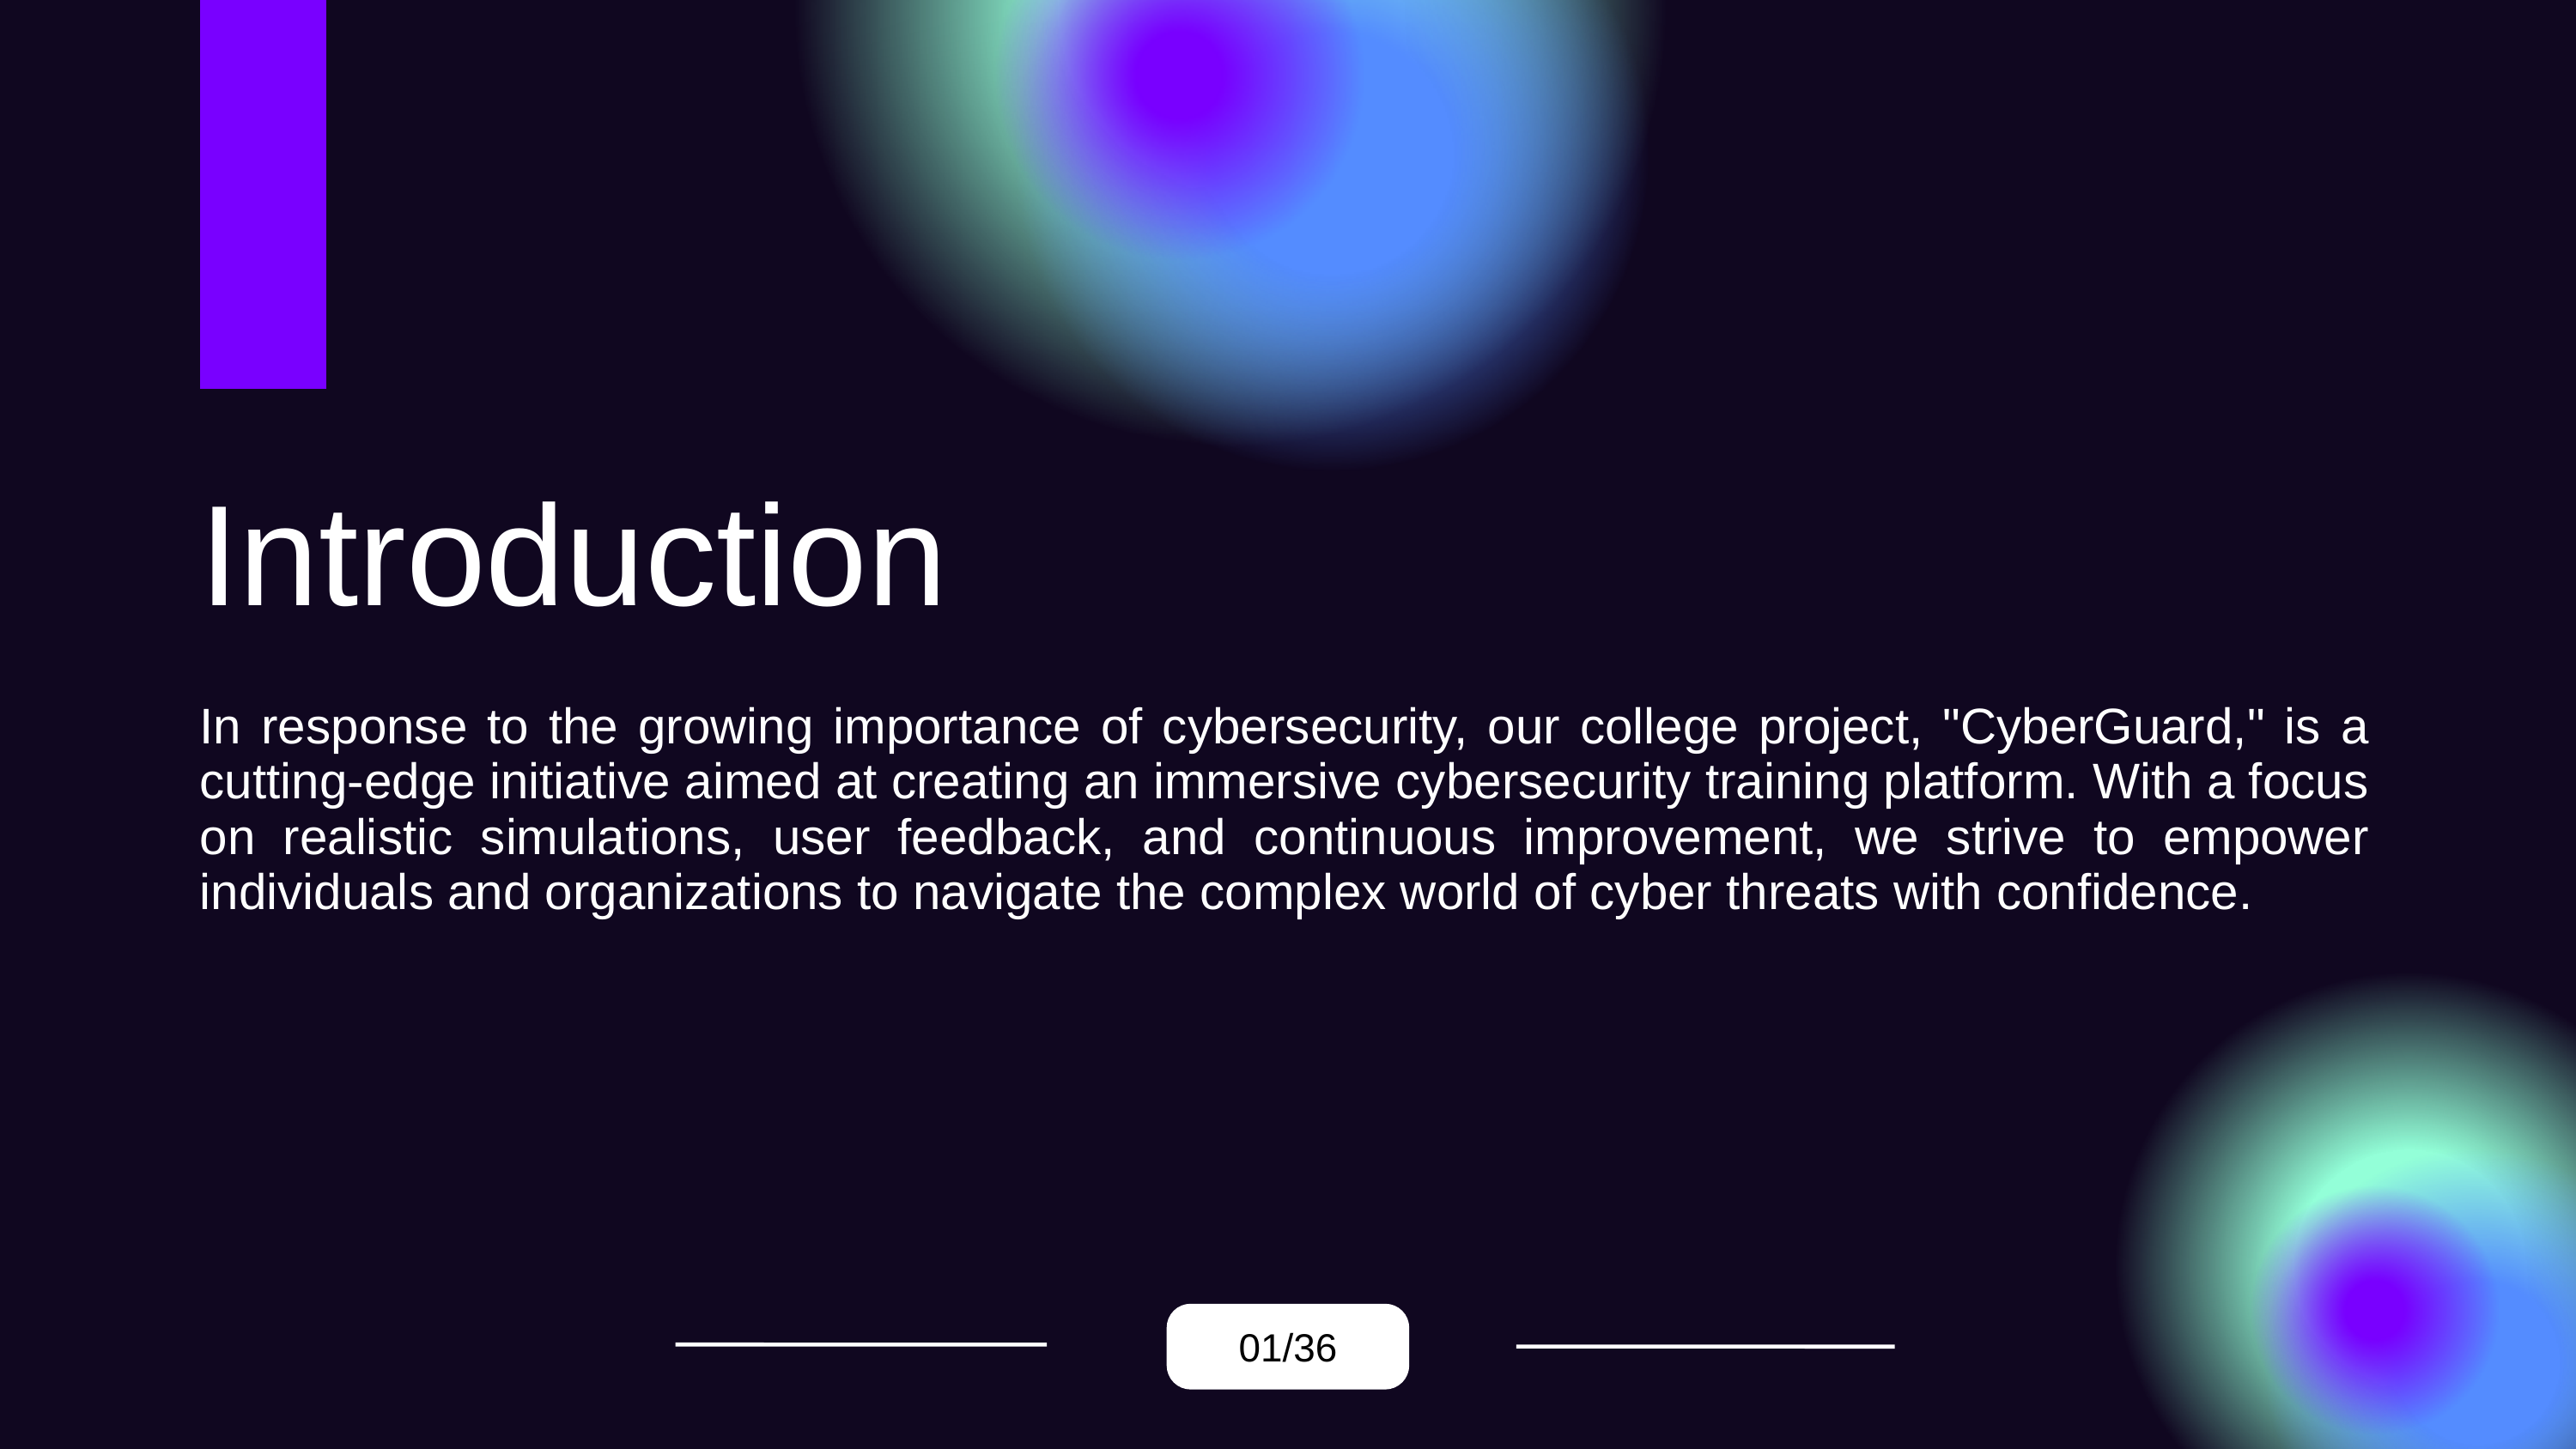

Introduction
In response to the growing importance of cybersecurity, our college project, "CyberGuard," is a cutting-edge initiative aimed at creating an immersive cybersecurity training platform. With a focus on realistic simulations, user feedback, and continuous improvement, we strive to empower individuals and organizations to navigate the complex world of cyber threats with confidence.

01/36